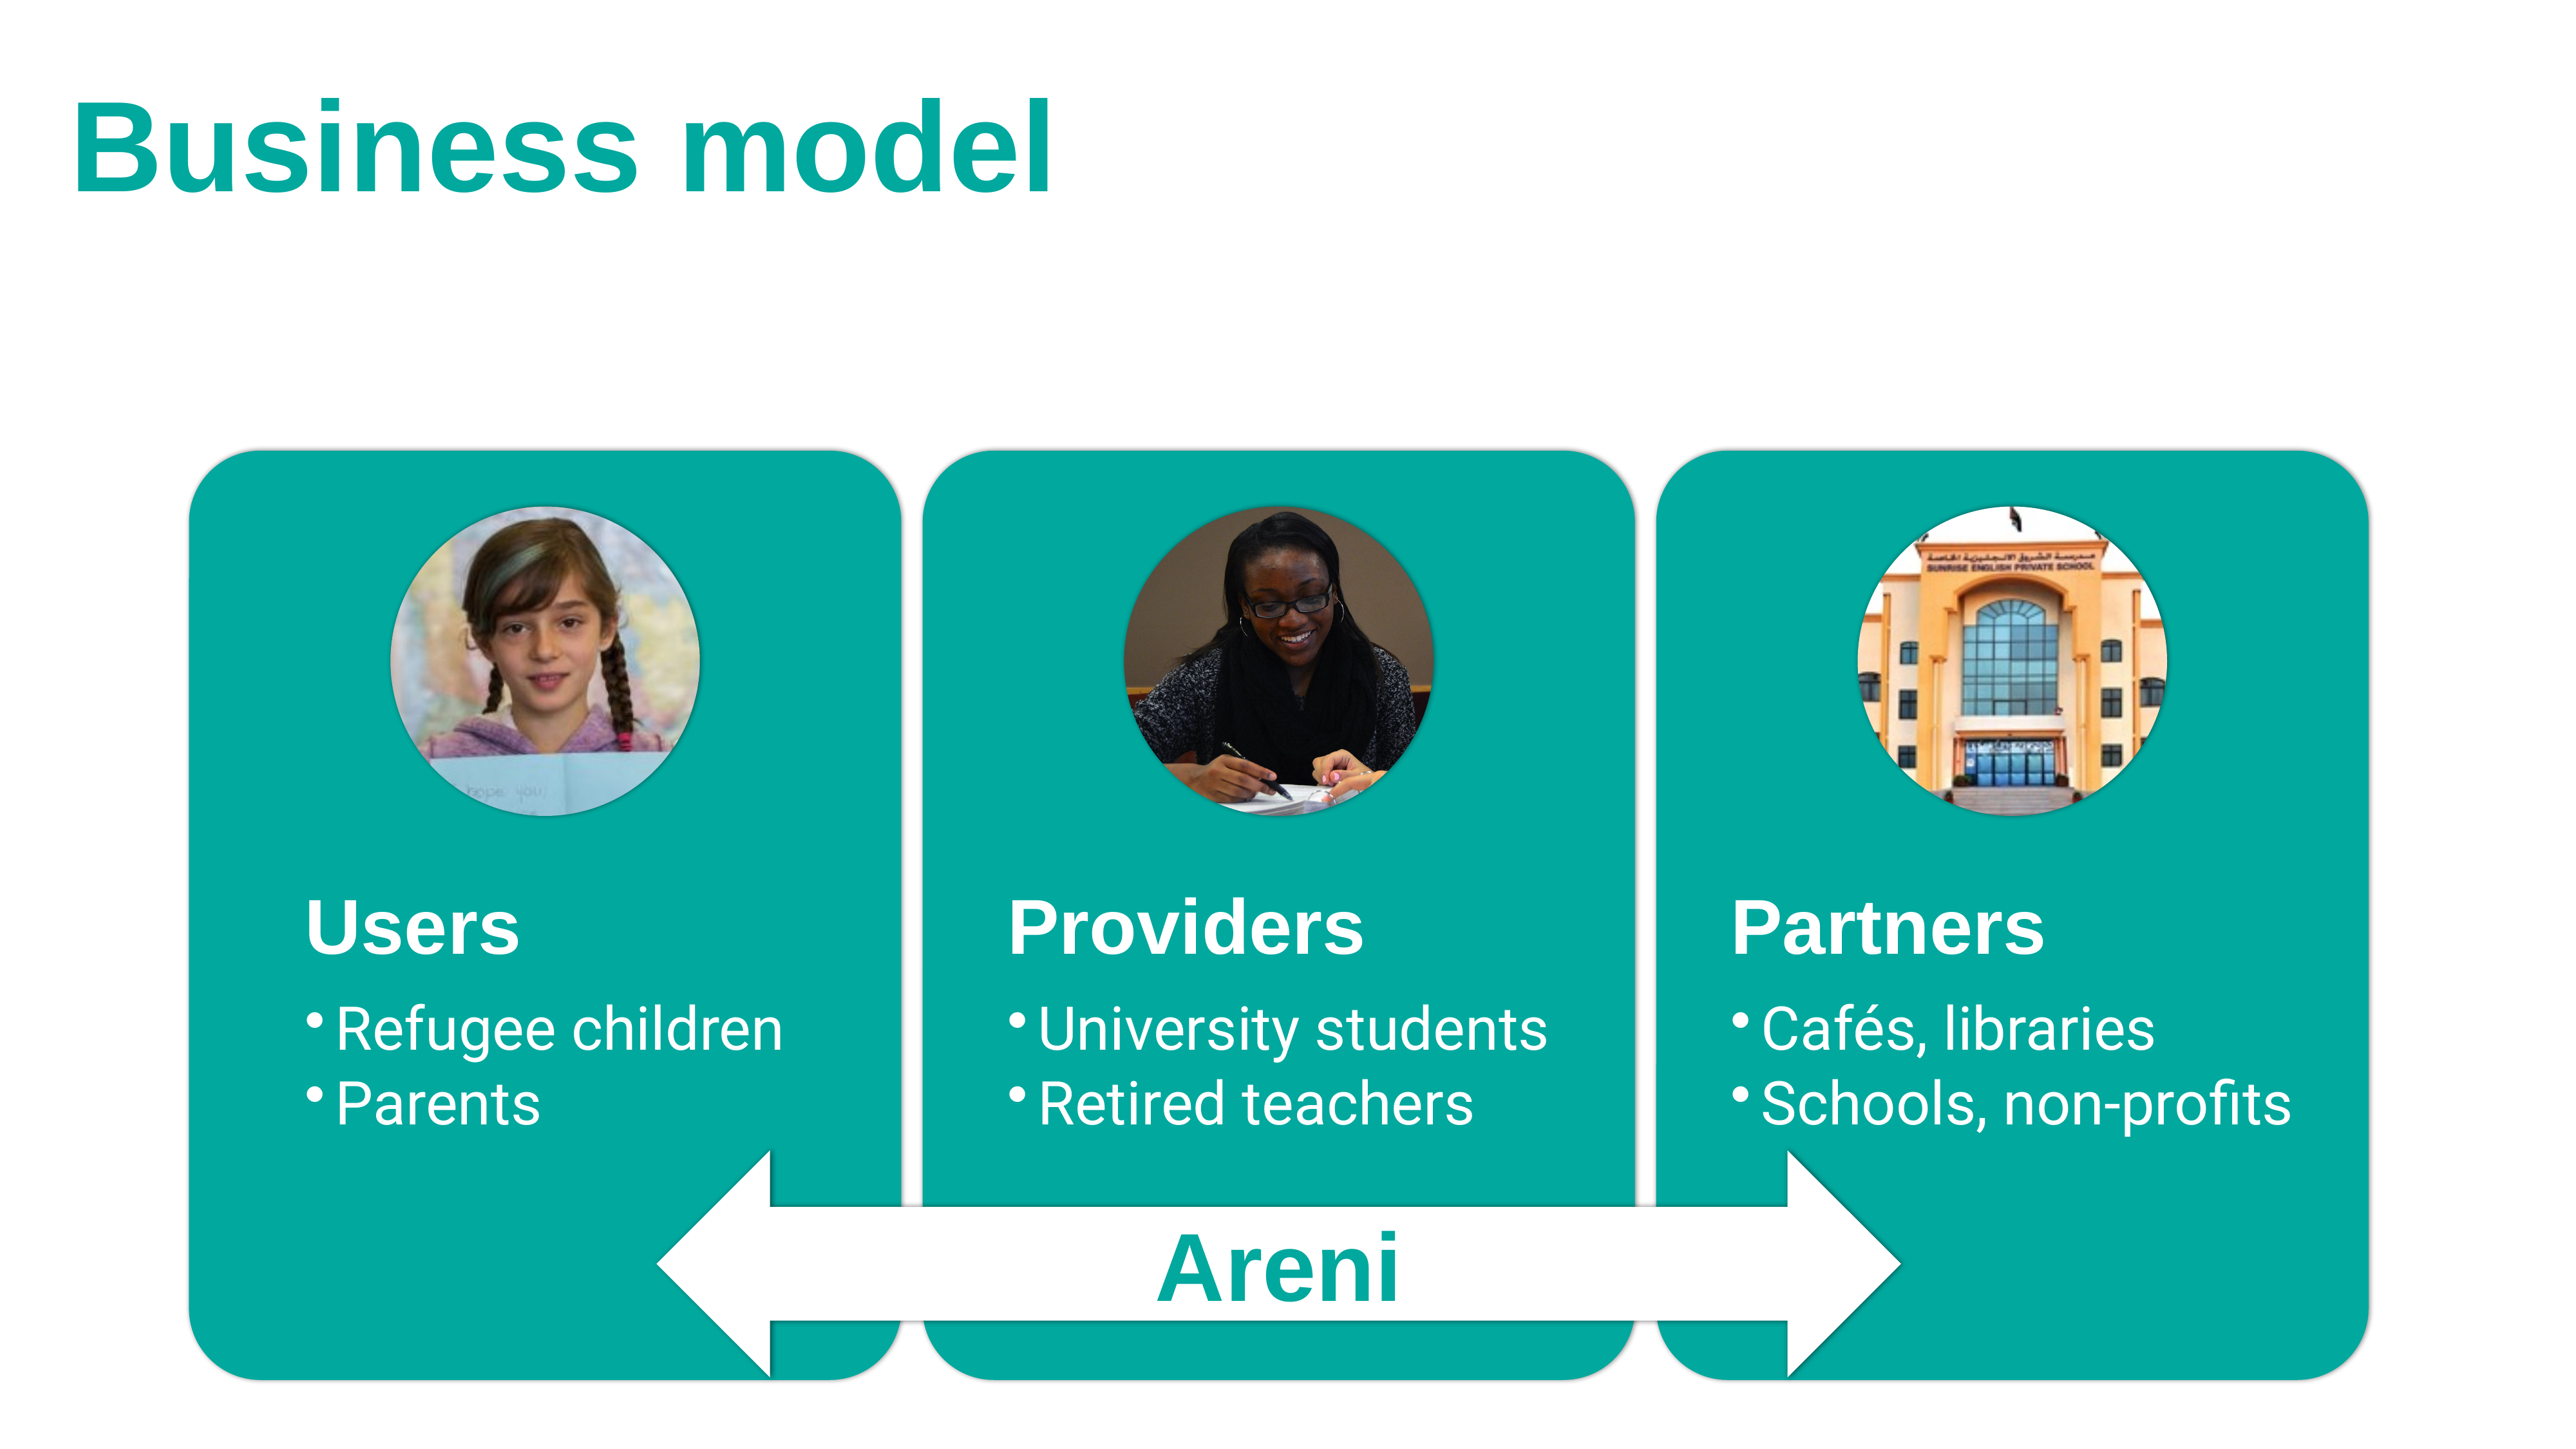

Business model
Users
Refugee children
Parents
Providers
University students
Retired teachers
Partners
Cafés, libraries
Schools, non-profits
Areni